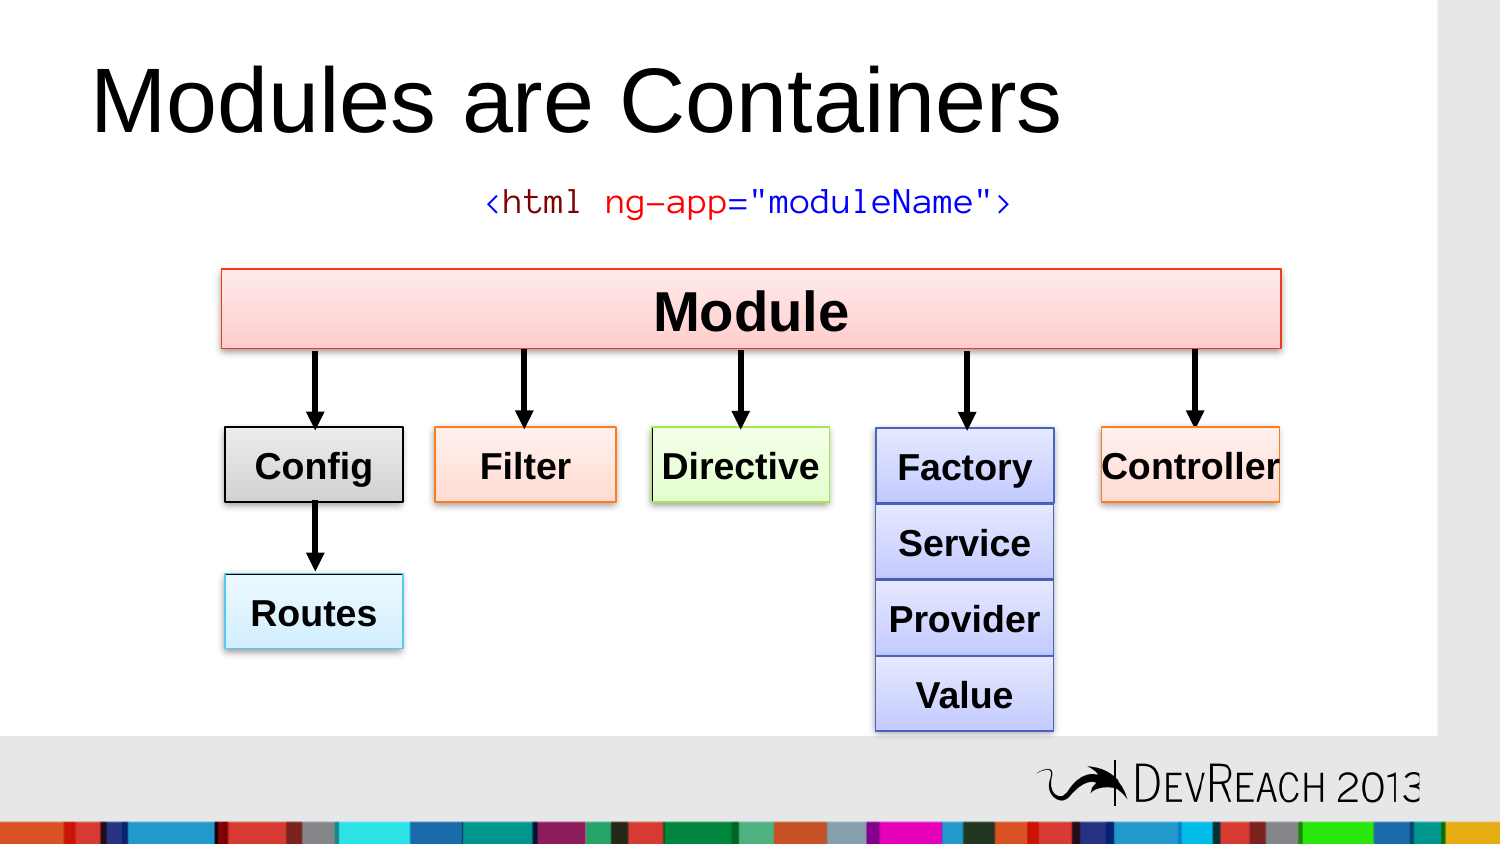

# Modules are Containers
<html ng-app="moduleName">
Module
Filter
Controller
Directive
Config
Factory
Service
Routes
Provider
Value